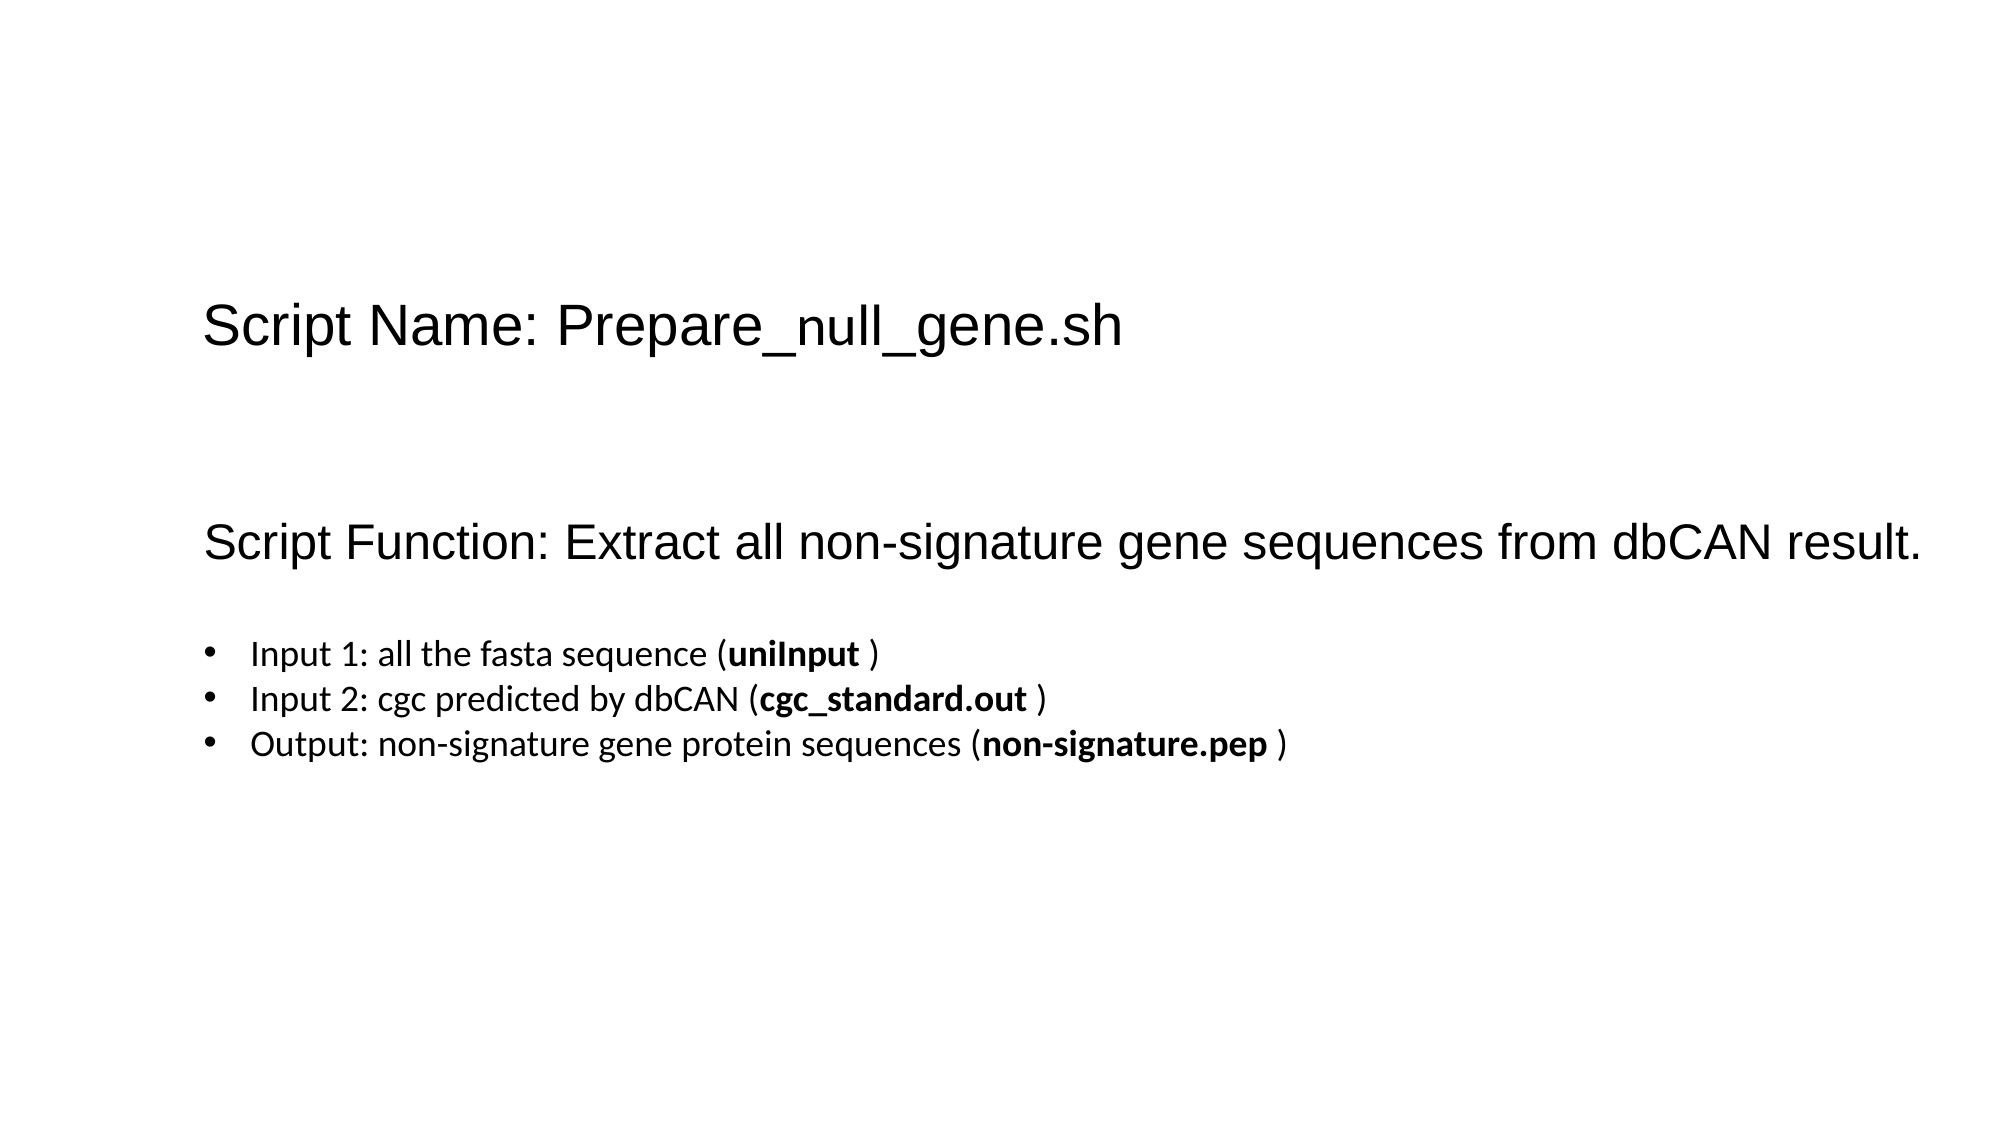

Script Name: Prepare_null_gene.sh
Script Function: Extract all non-signature gene sequences from dbCAN result.

Input 1: all the fasta sequence (uniInput )
Input 2: cgc predicted by dbCAN (cgc_standard.out )
Output: non-signature gene protein sequences (non-signature.pep )